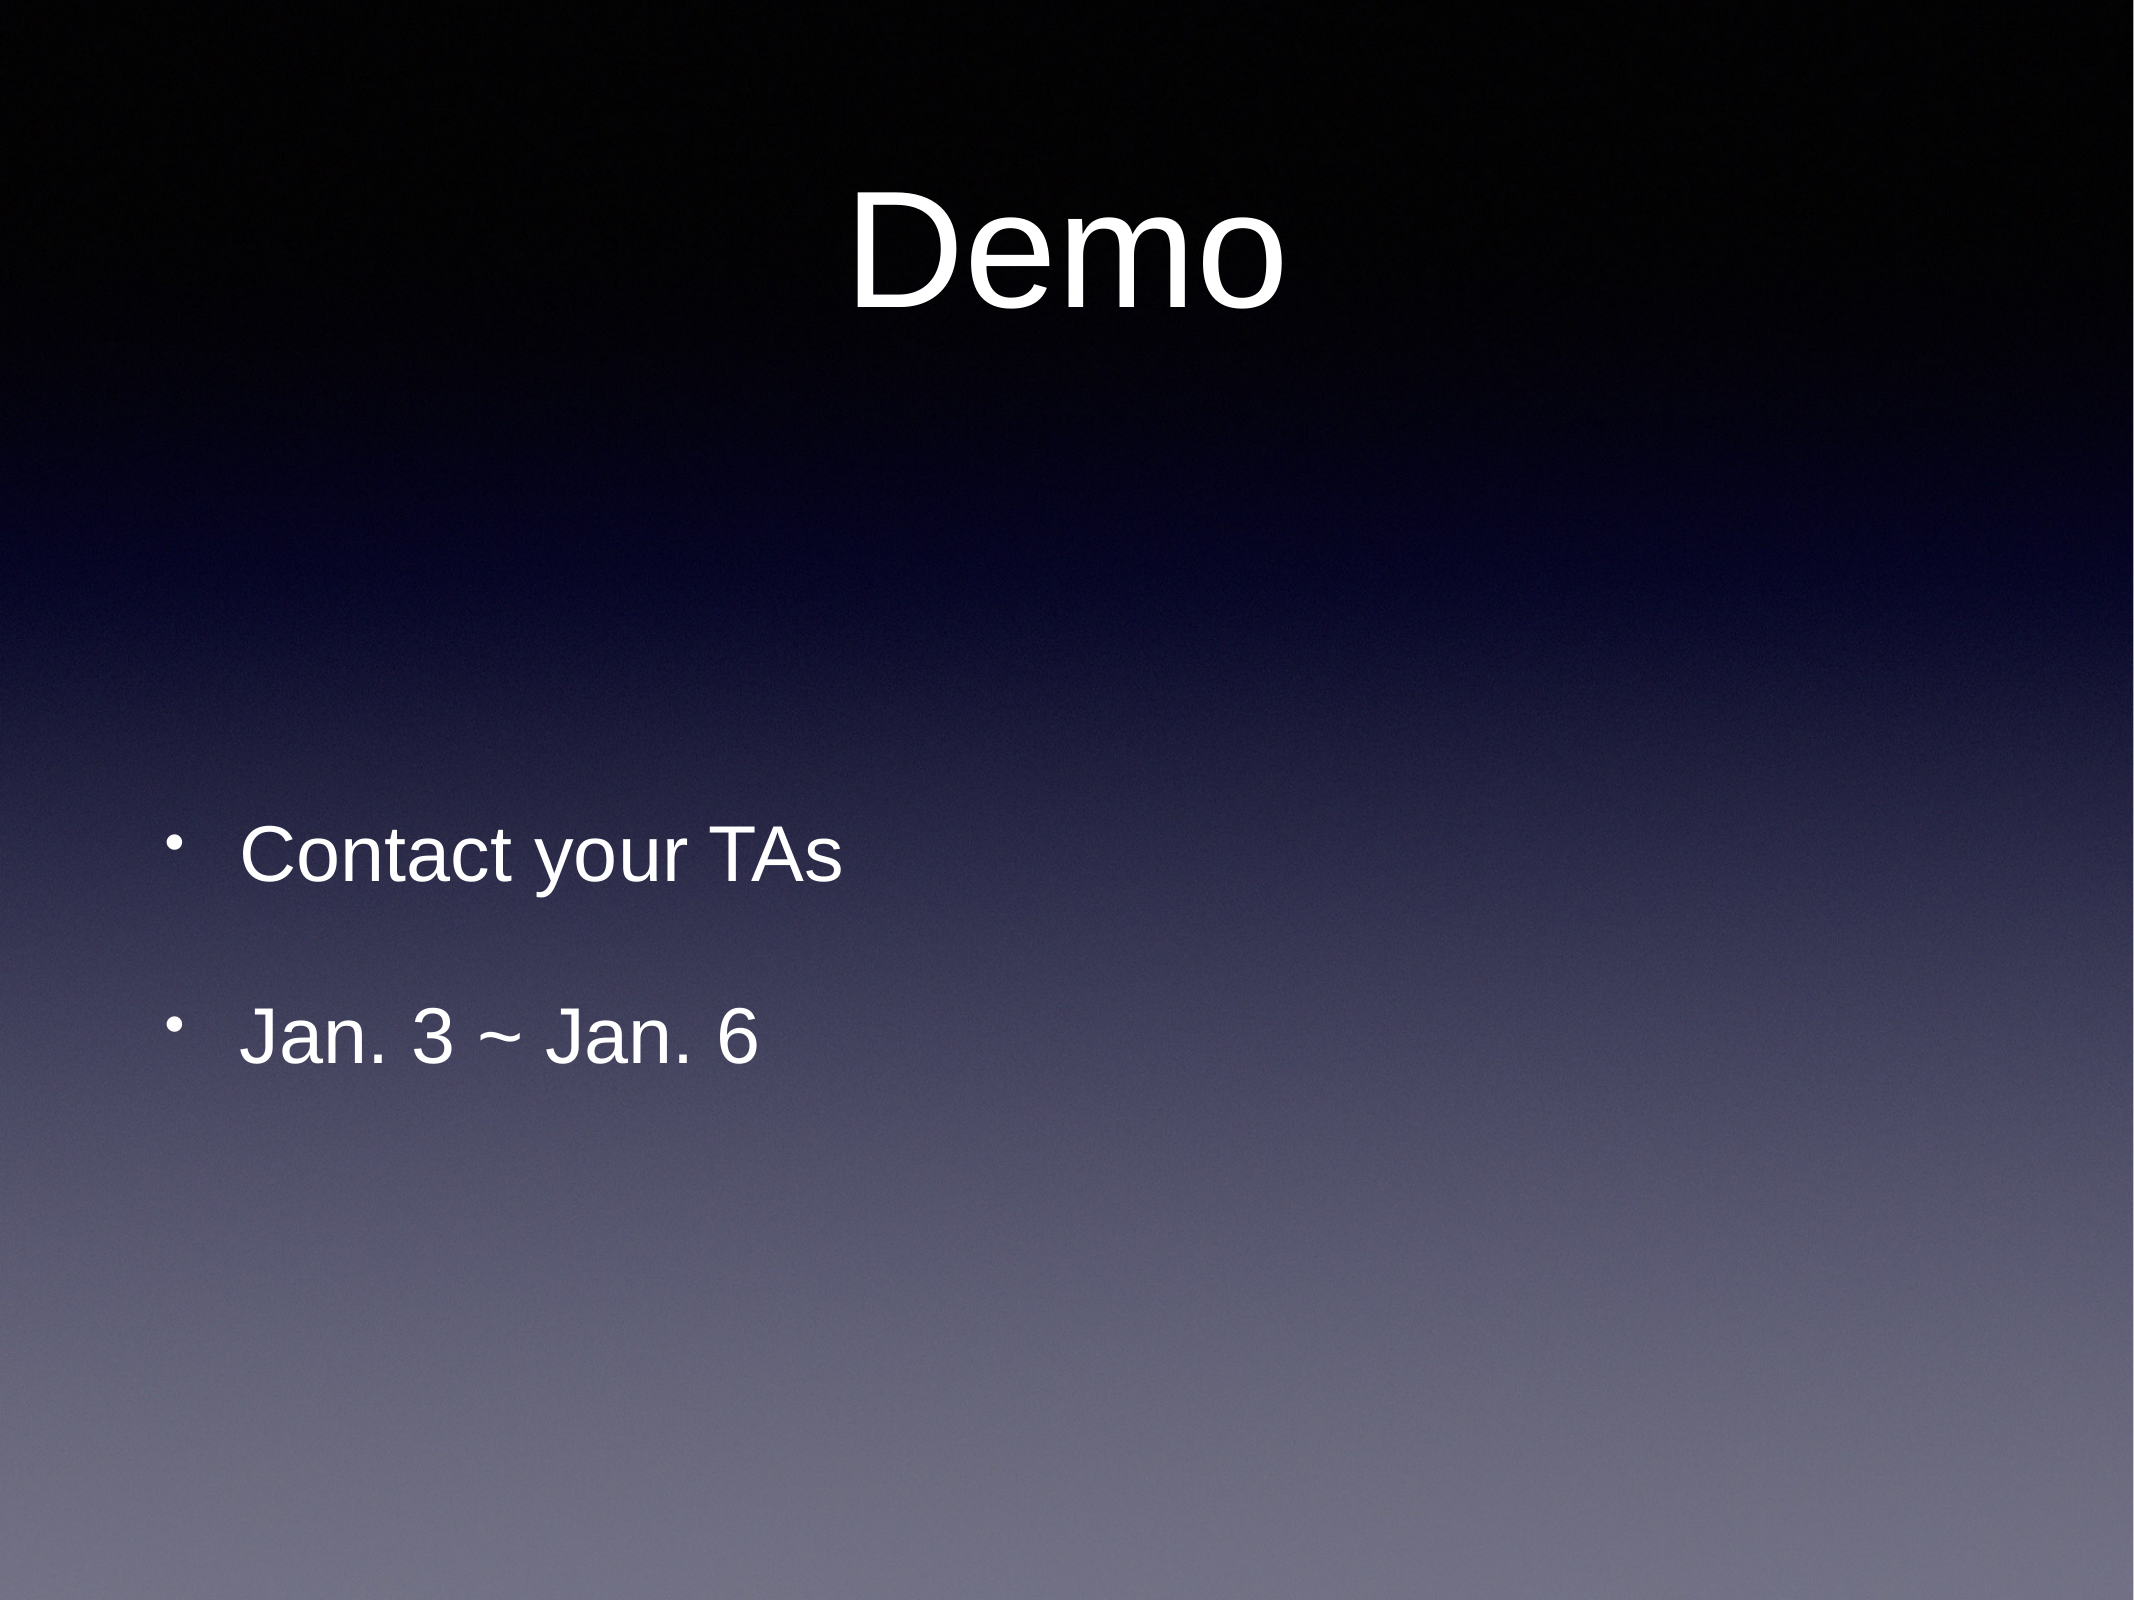

# Demo
Contact your TAs
Jan. 3 ~ Jan. 6